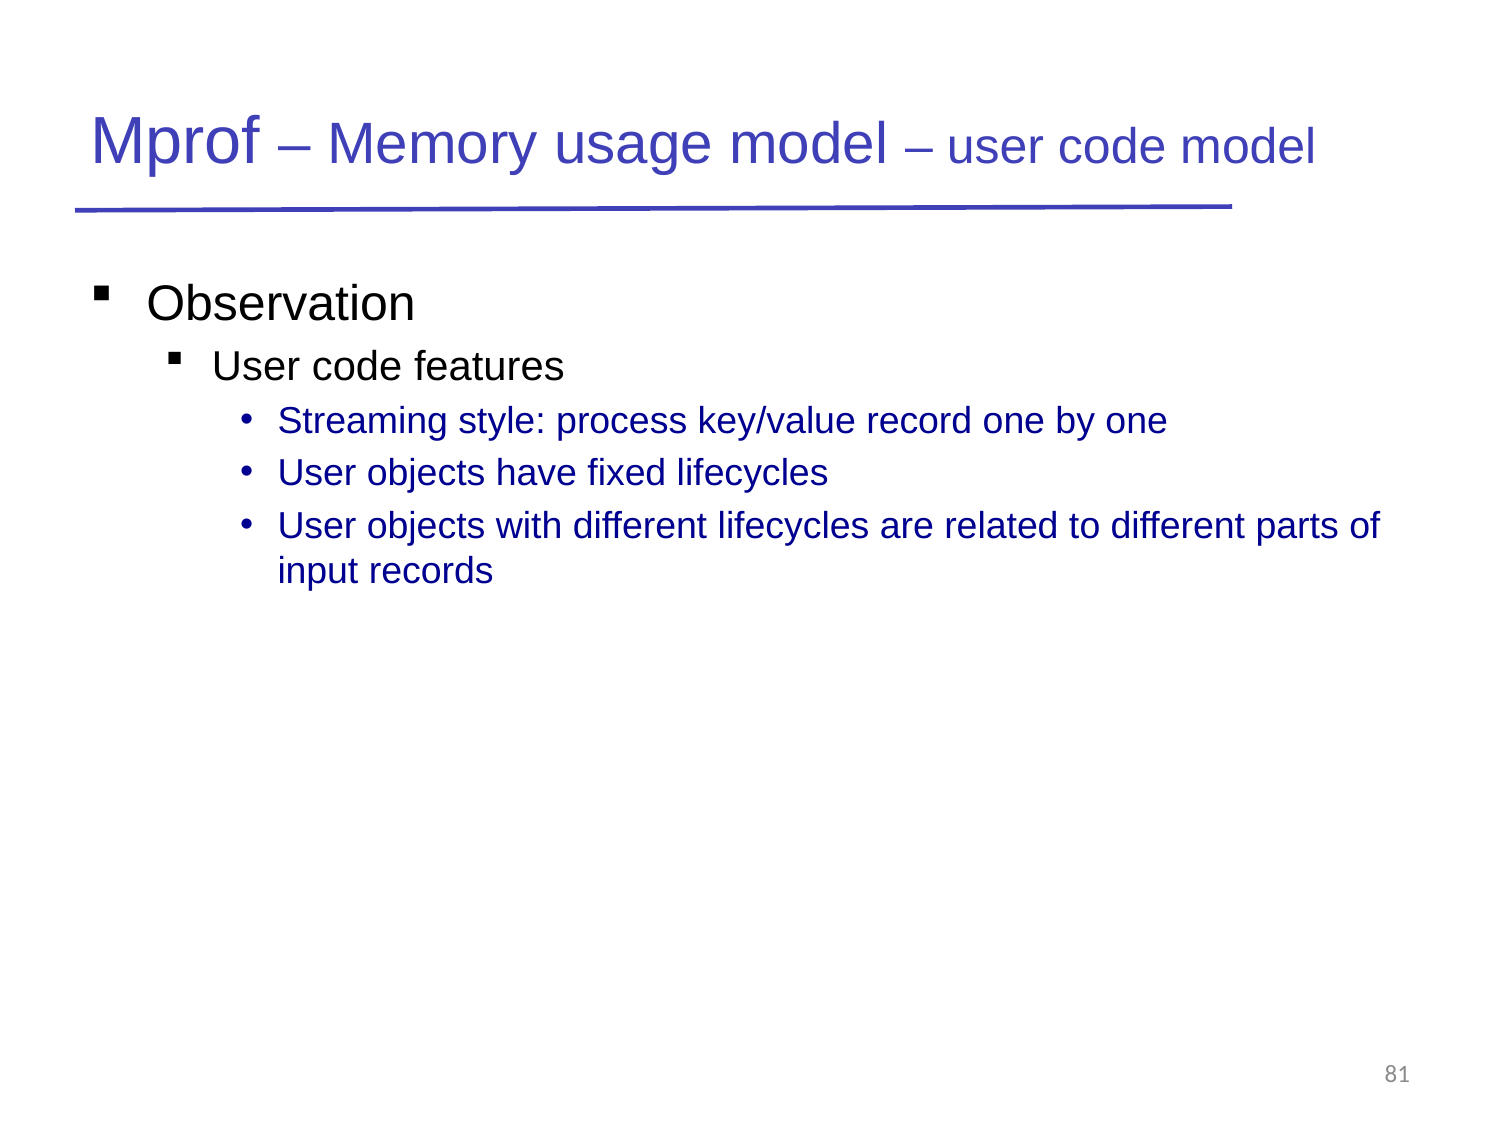

# Mprof – Memory usage model – user code model
Observation
User code features
Streaming style: process key/value record one by one
User objects have fixed lifecycles
User objects with different lifecycles are related to different parts of input records

81